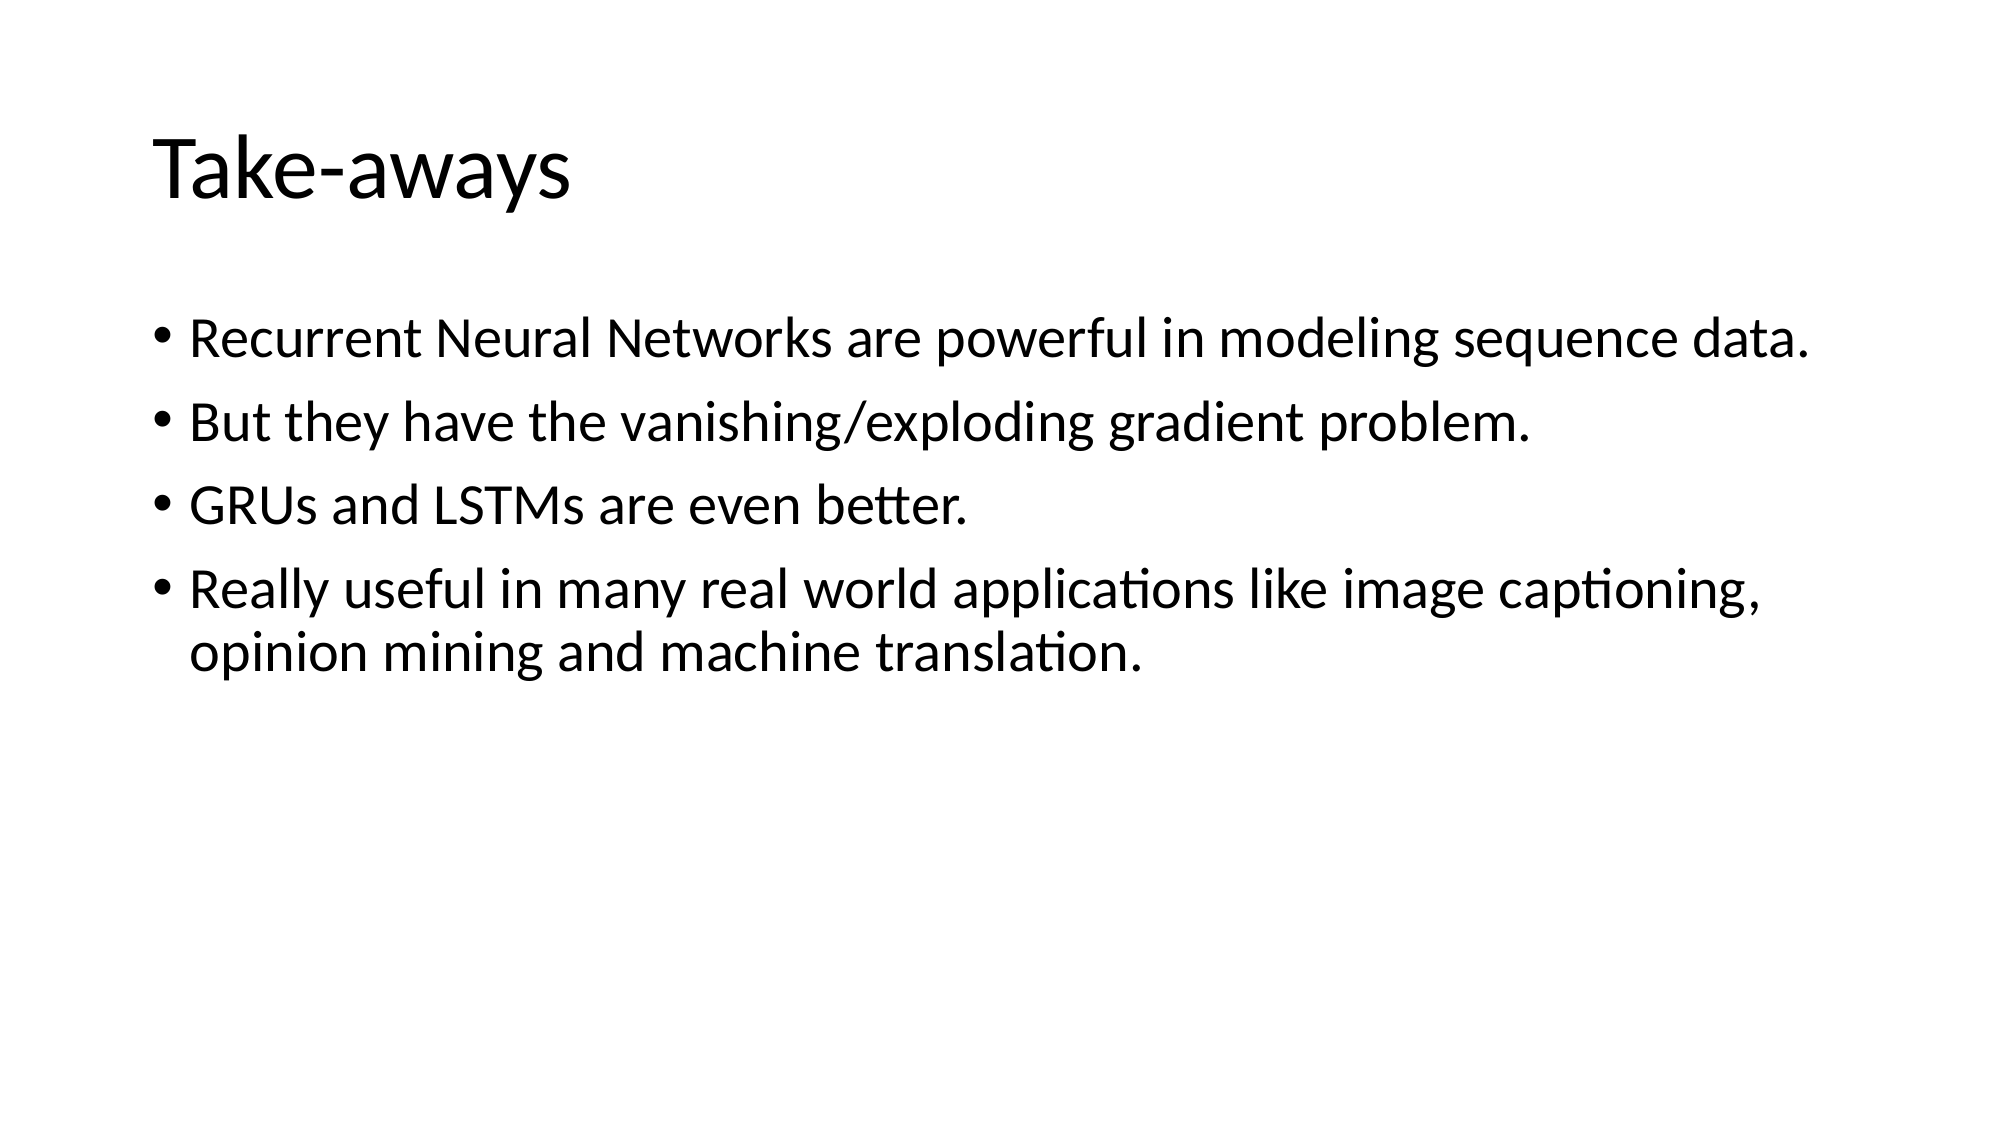

# Take-aways
Recurrent Neural Networks are powerful in modeling sequence data.
But they have the vanishing/exploding gradient problem.
GRUs and LSTMs are even better.
Really useful in many real world applications like image captioning, opinion mining and machine translation.